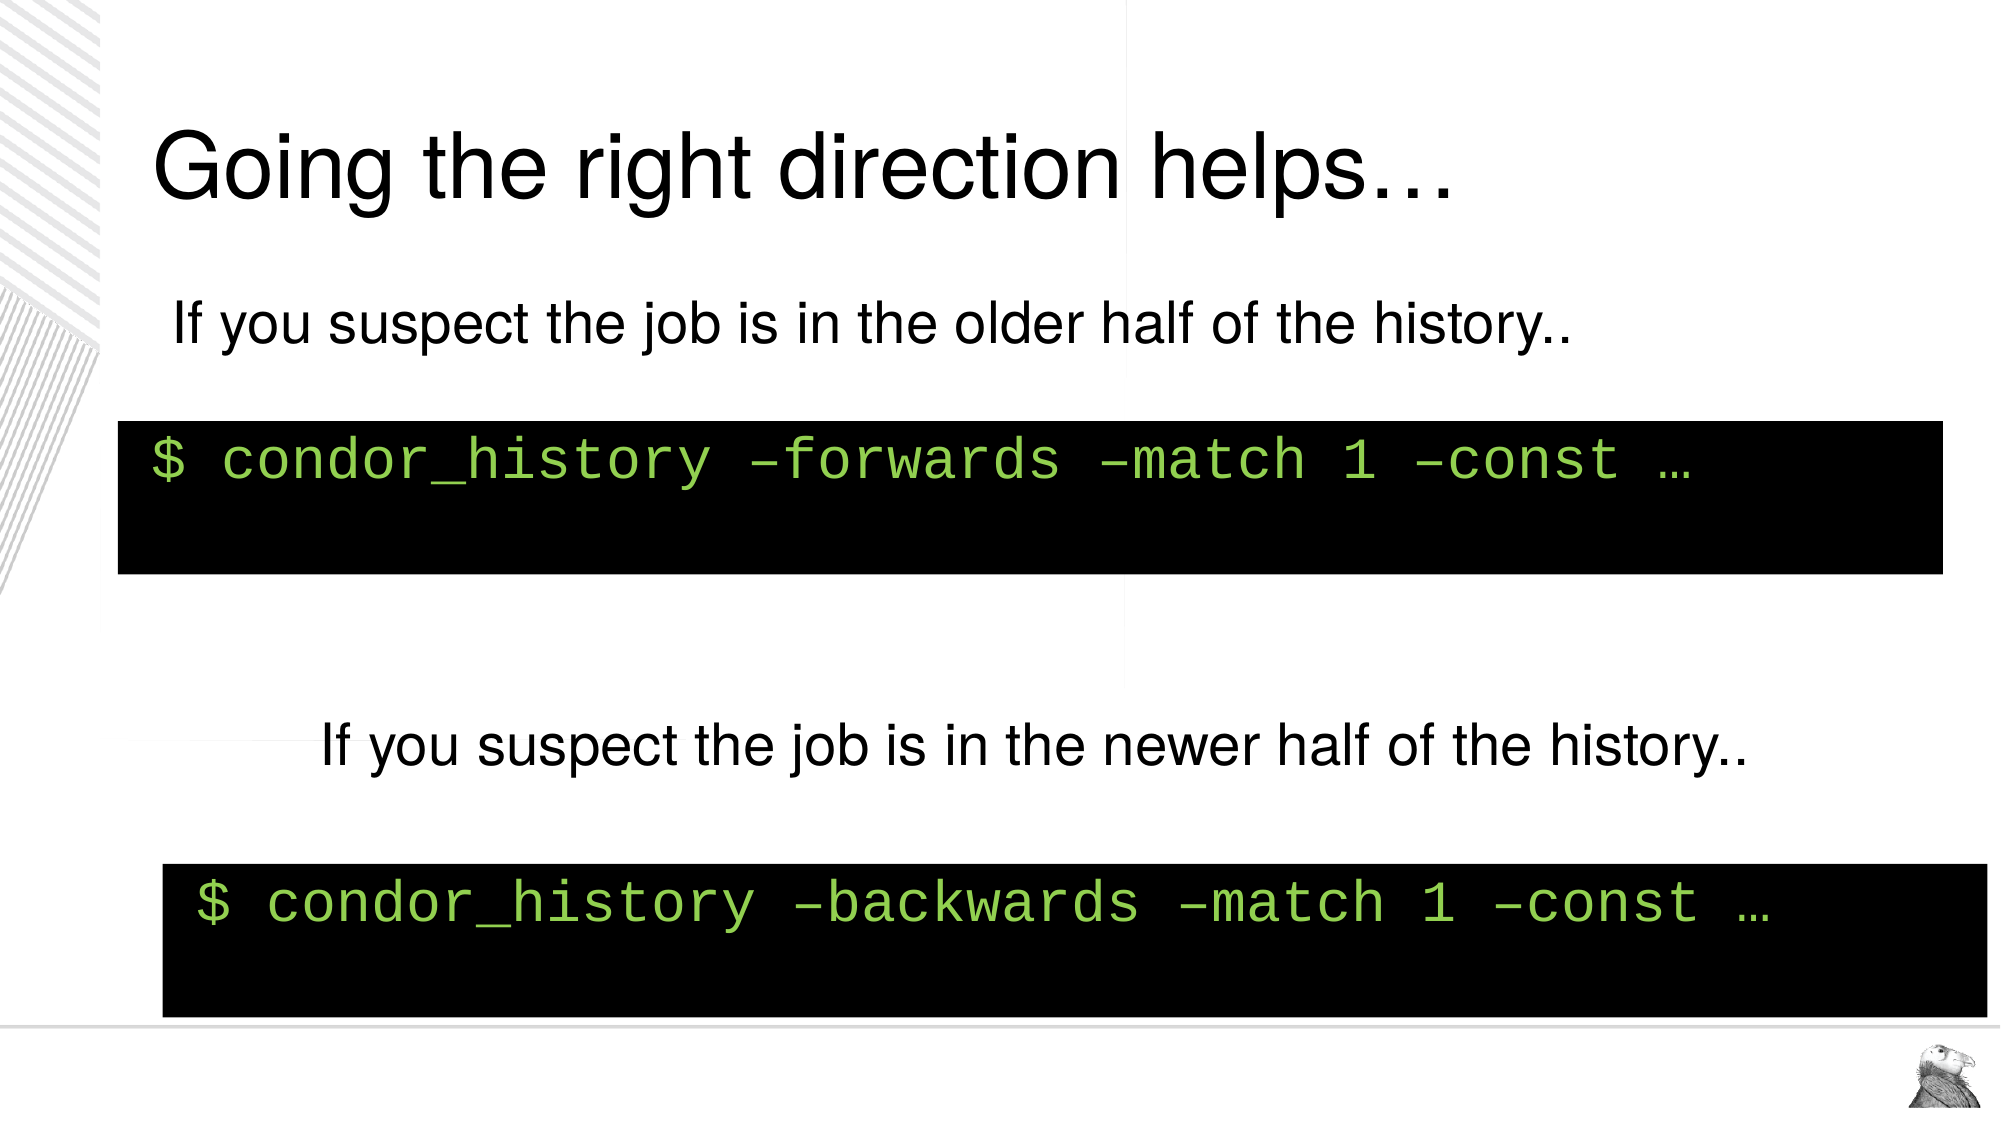

# Going the right direction helps…
If you suspect the job is in the older half of the history..
$ condor_history –forwards –match 1 –const …
If you suspect the job is in the newer half of the history..
$ condor_history –backwards –match 1 –const …